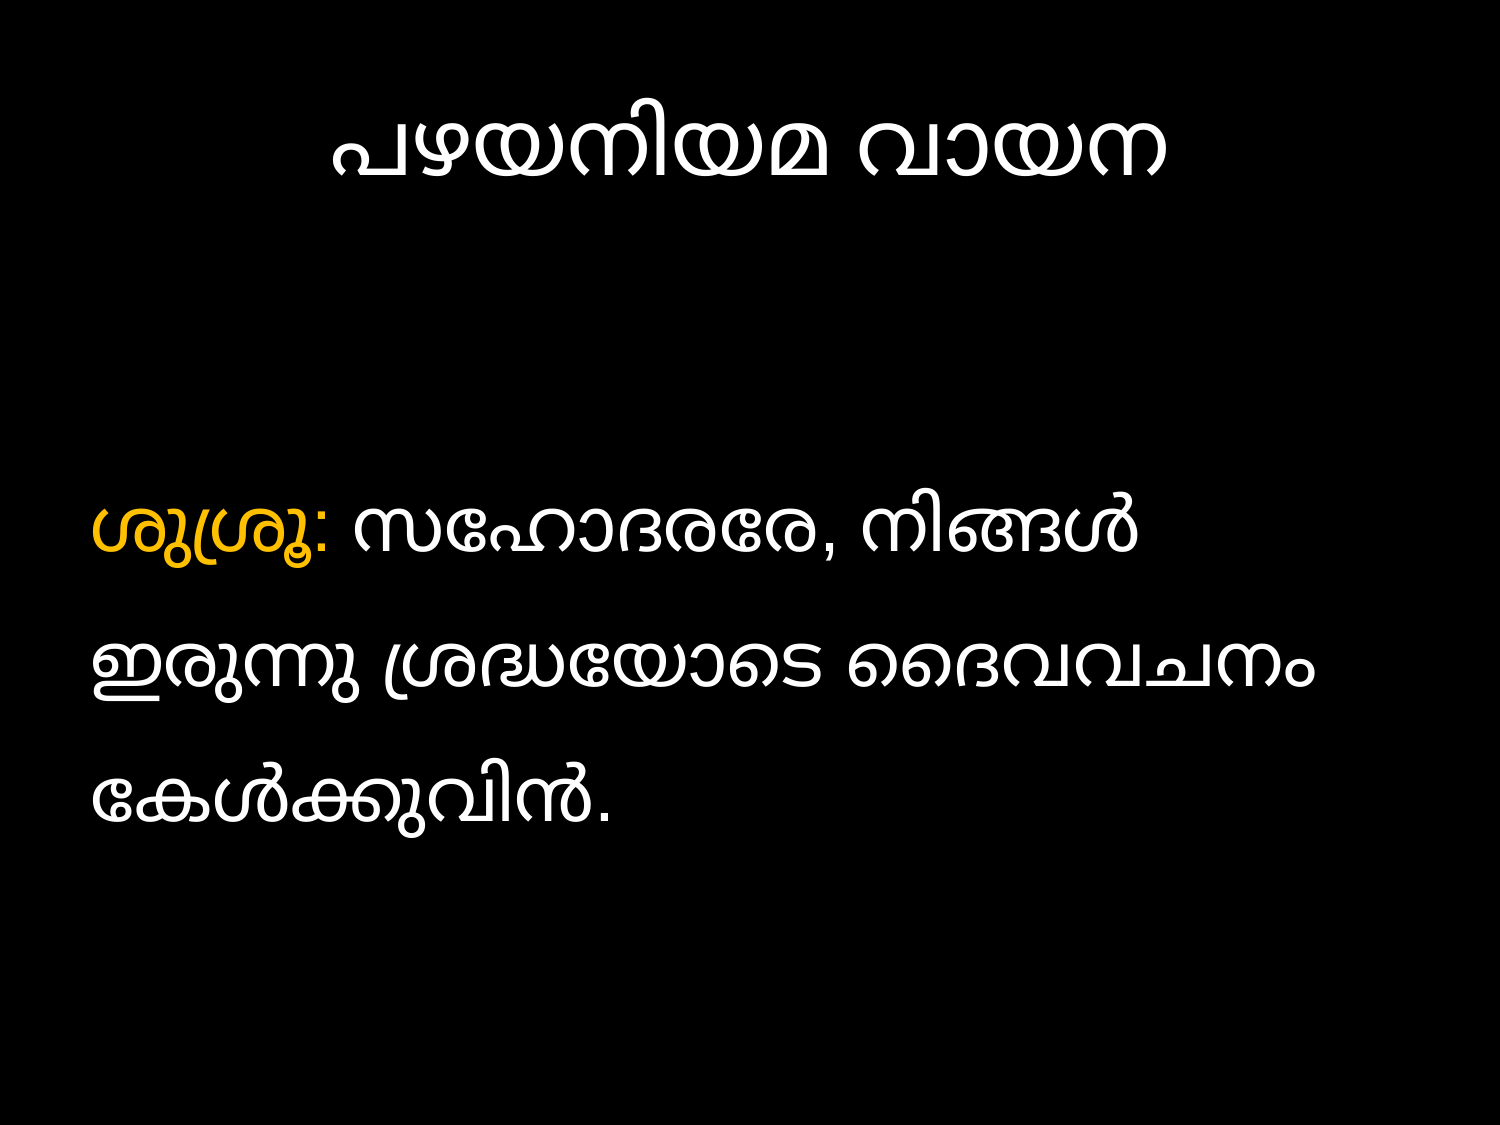

# പഴയനിയമ വായന
ശുശ്രൂ: സഹോദരരേ, നിങ്ങള്‍ ഇരുന്നു ശ്രദ്ധയോടെ ദൈവവചനം കേള്‍ക്കുവിന്‍.